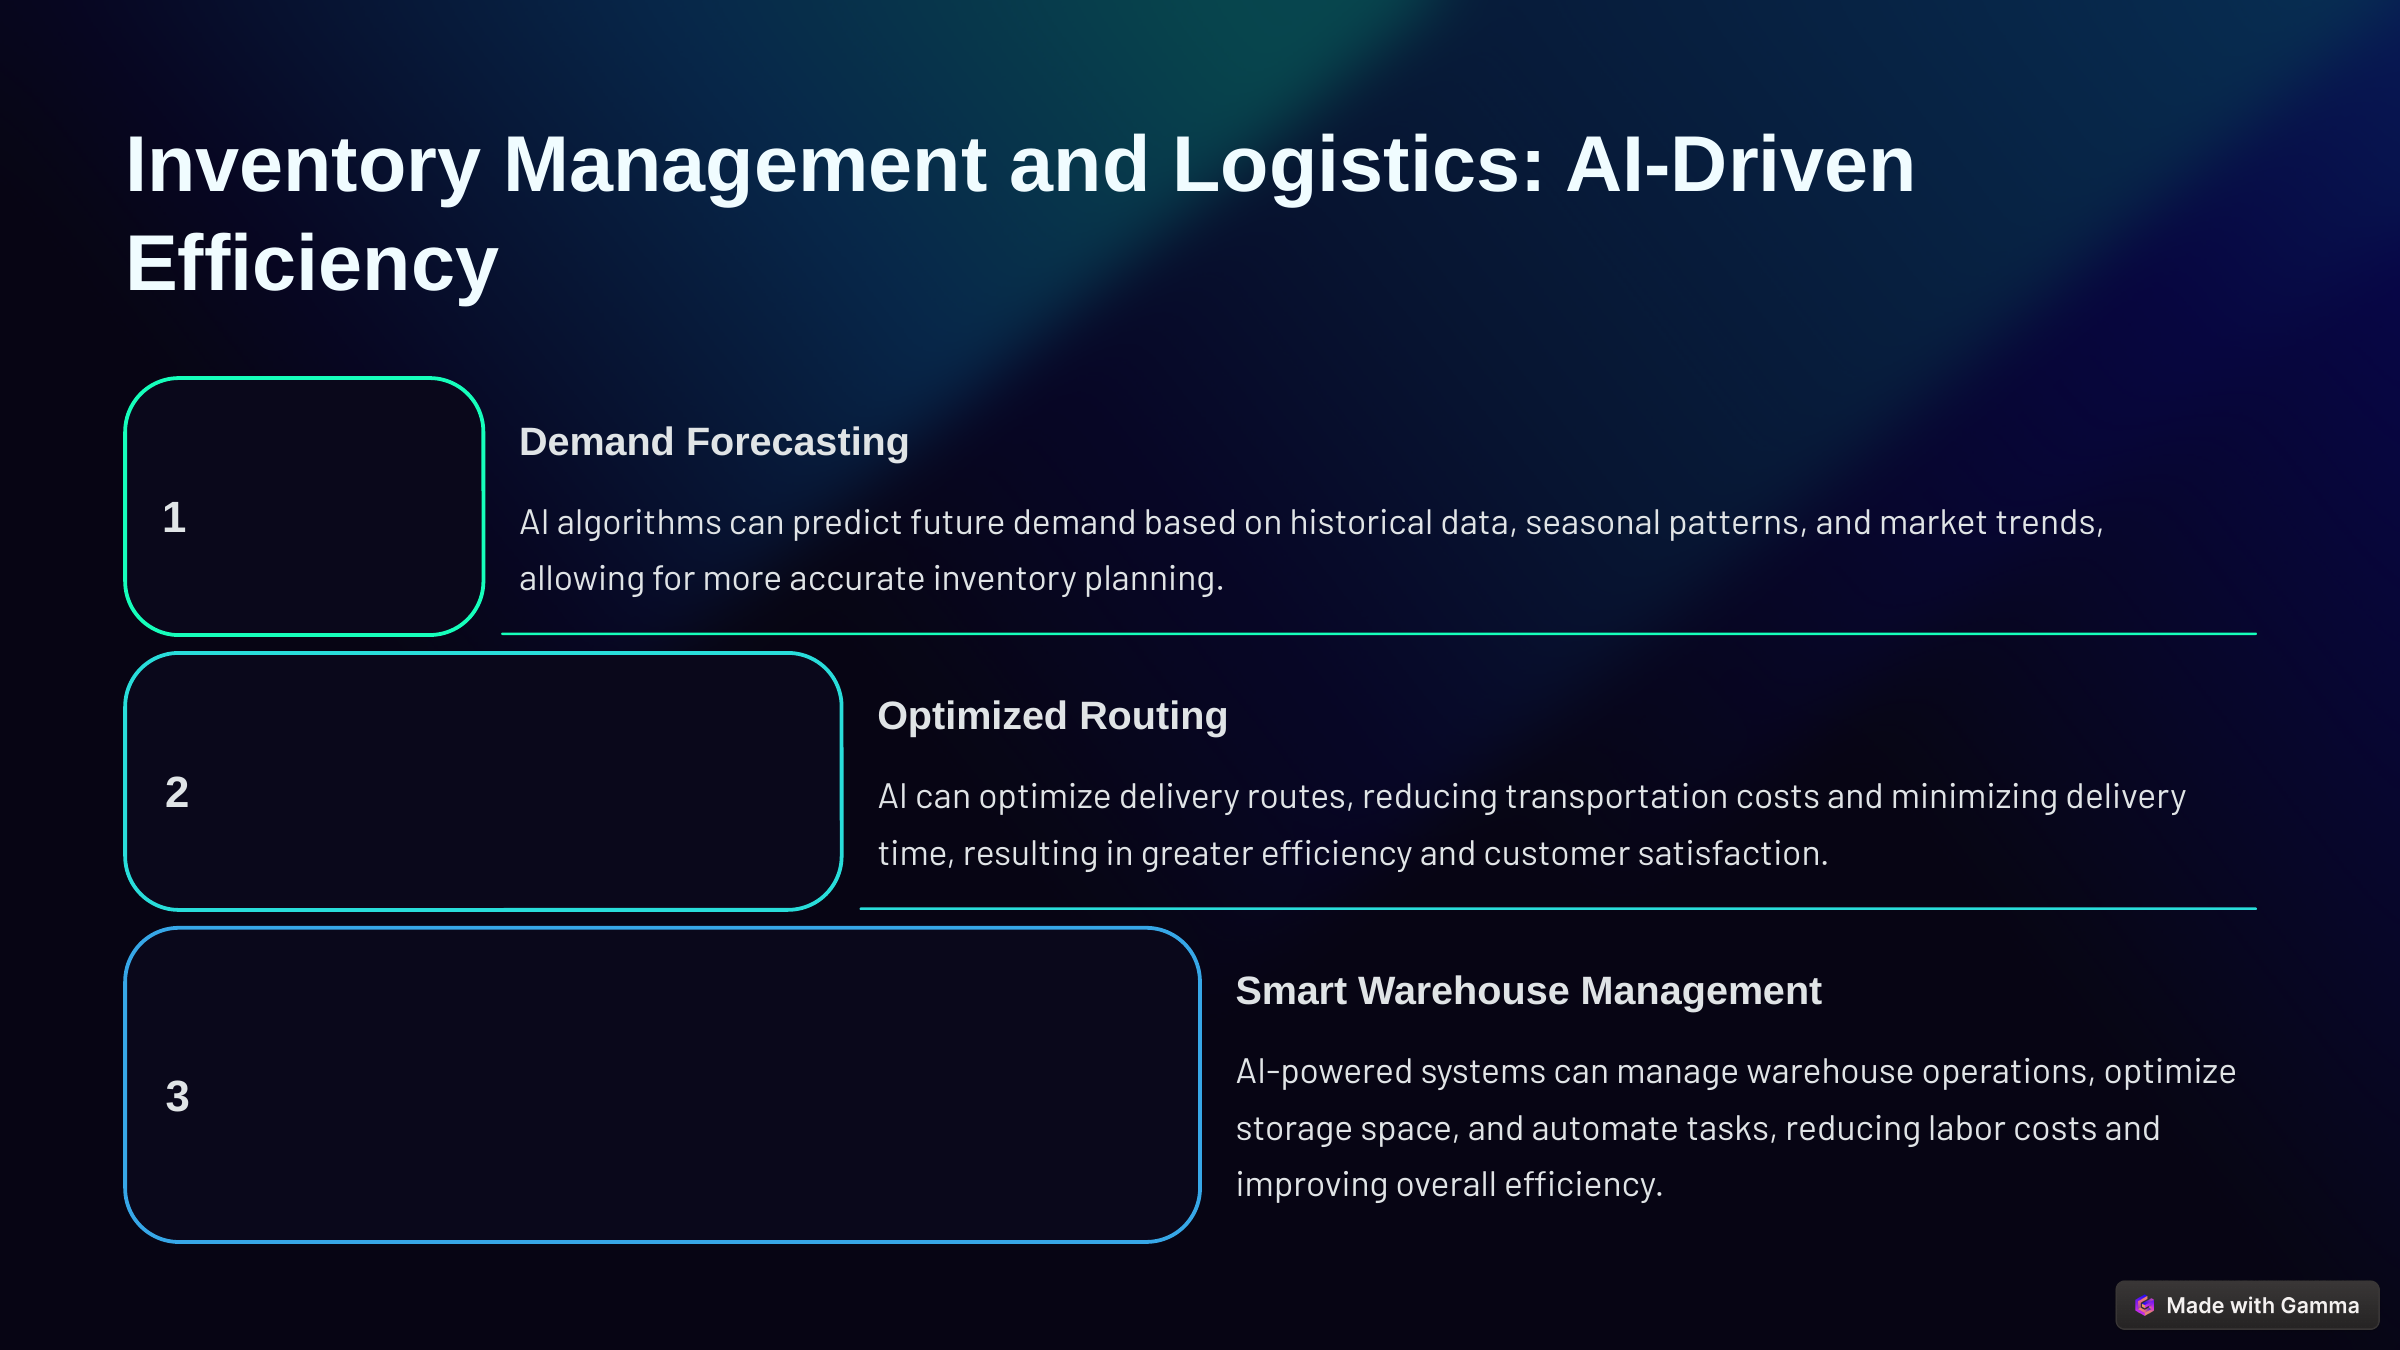

Inventory Management and Logistics: AI-Driven Efficiency

Demand Forecasting
1
AI algorithms can predict future demand based on historical data, seasonal patterns, and market trends, allowing for more accurate inventory planning.

Optimized Routing
2
AI can optimize delivery routes, reducing transportation costs and minimizing delivery time, resulting in greater efficiency and customer satisfaction.

Smart Warehouse Management
AI-powered systems can manage warehouse operations, optimize storage space, and automate tasks, reducing labor costs and improving overall efficiency.
3